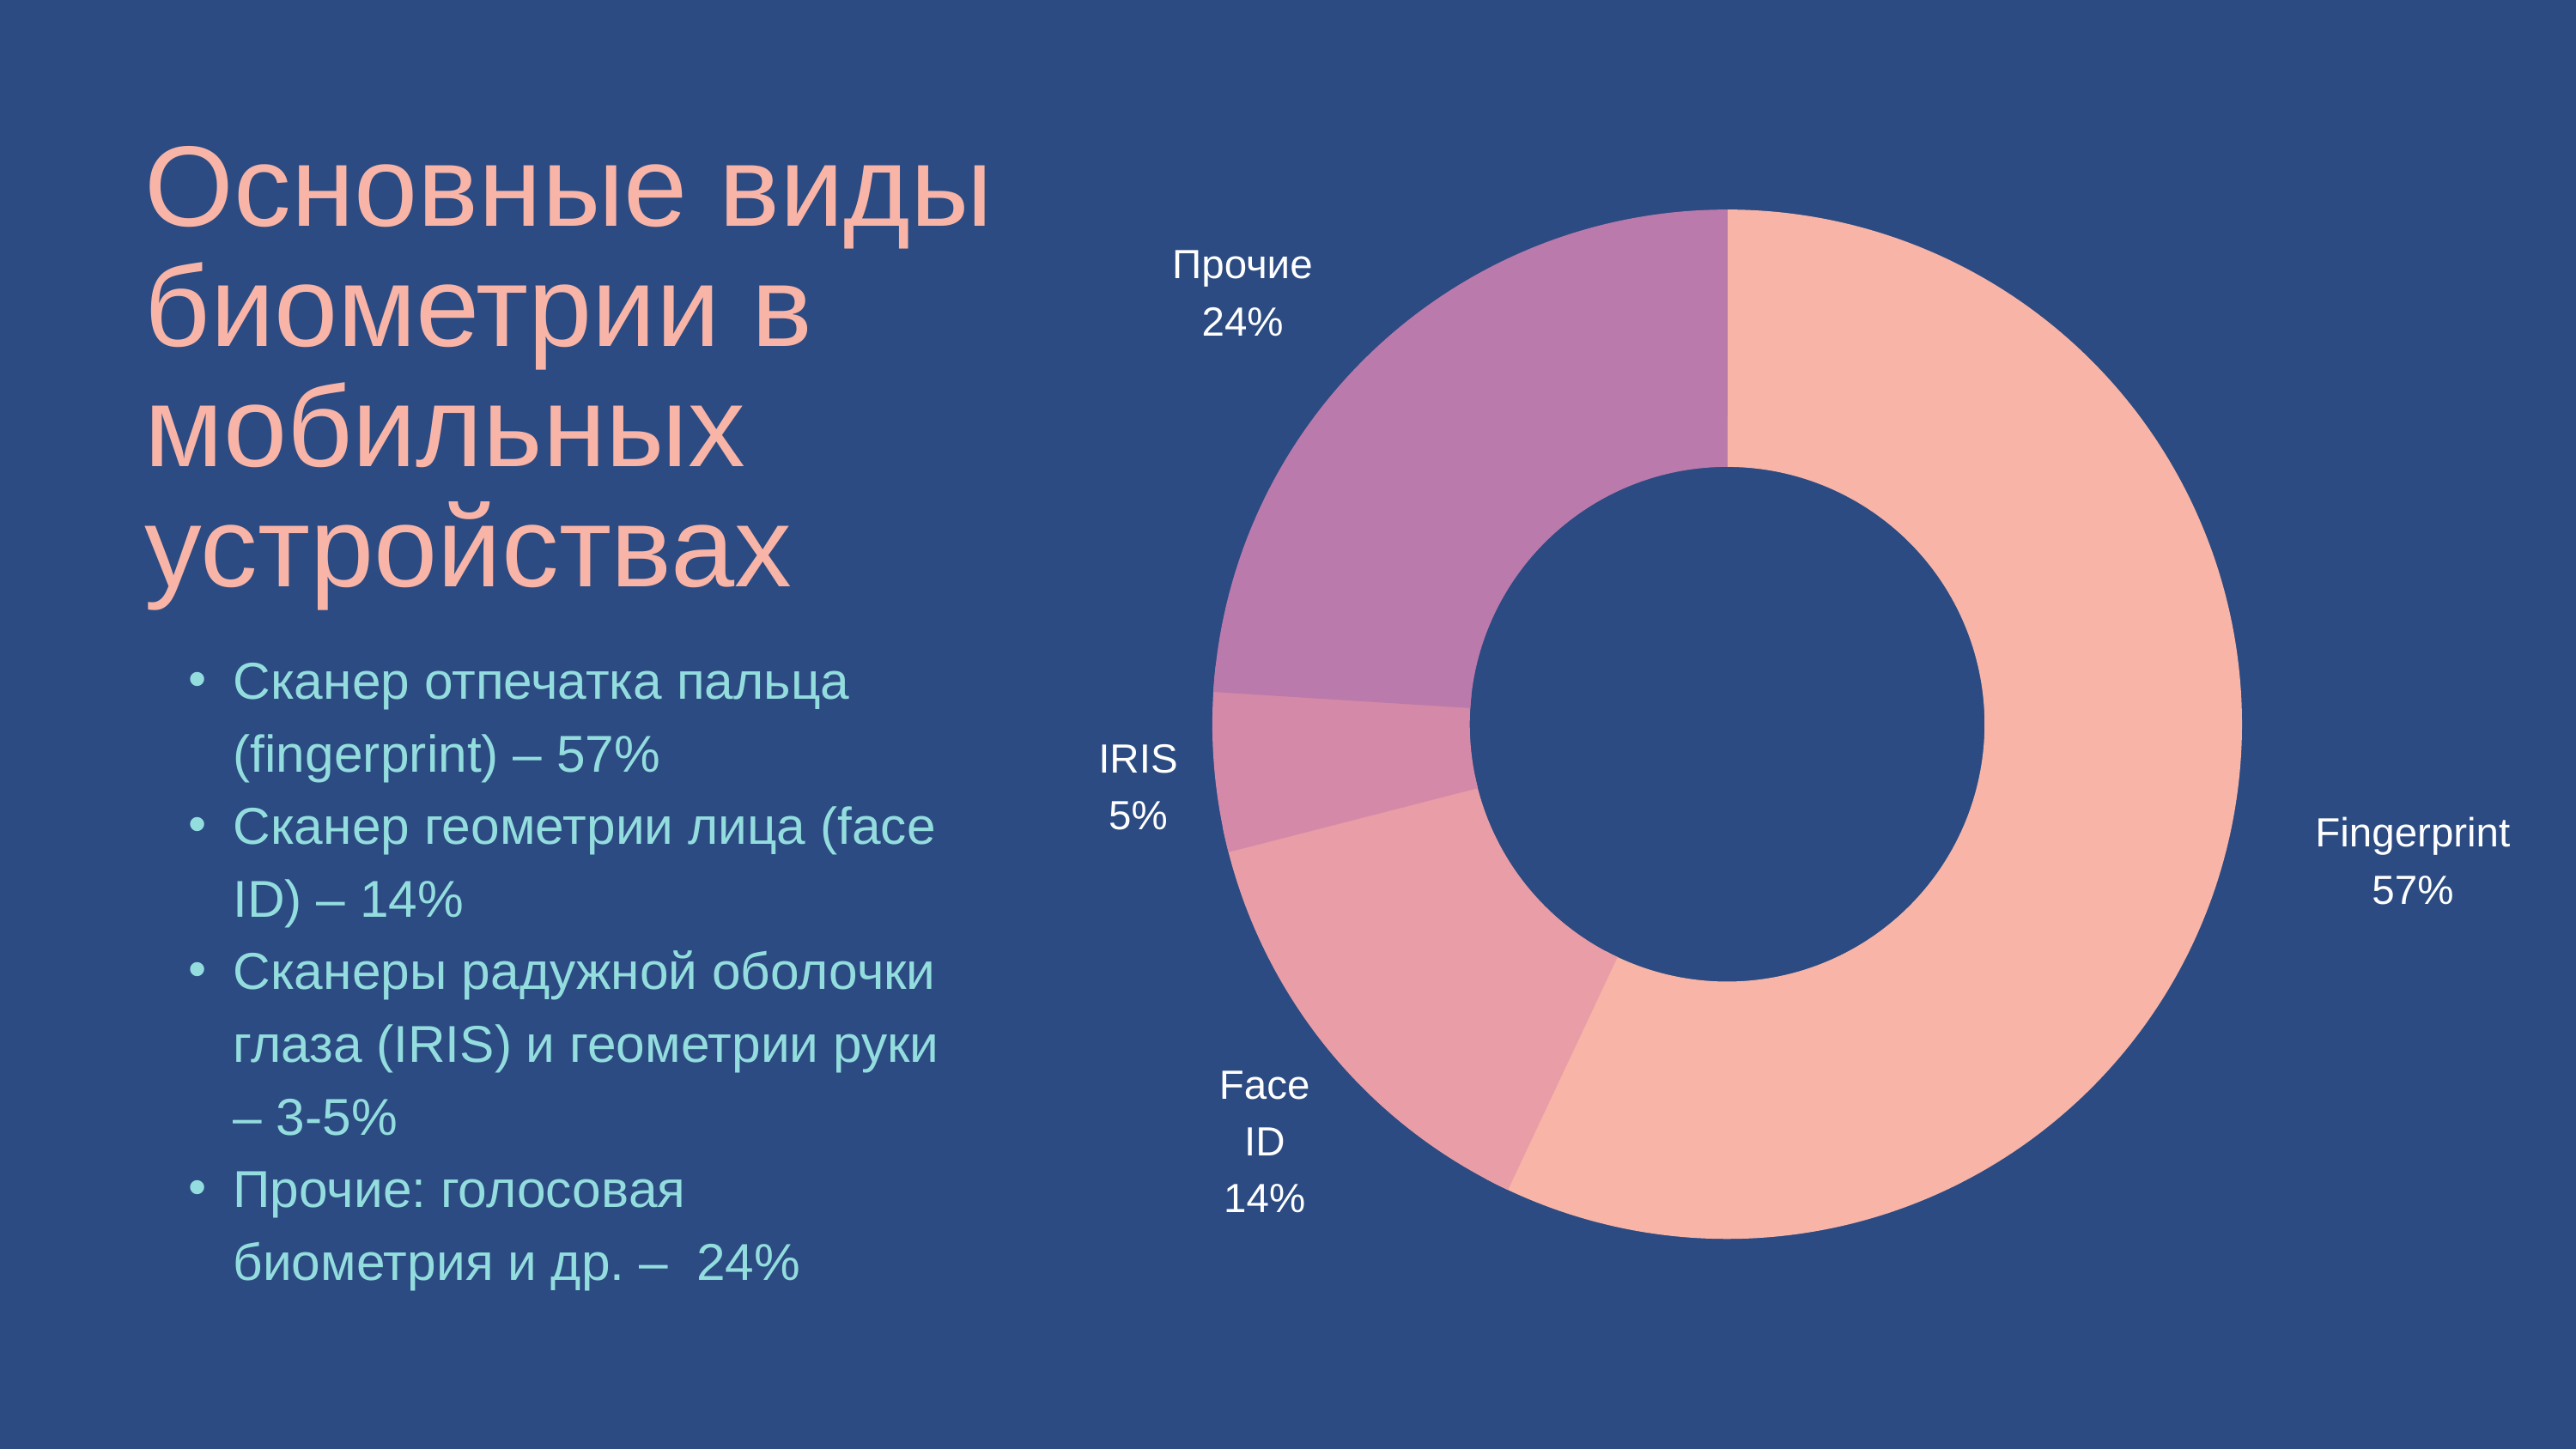

Основные виды биометрии в мобильных устройствах

Прочие
24%
IRIS
5%
Fingerprint
57%
Face ID
14%
Сканер отпечатка пальца (fingerprint) – 57%
Сканер геометрии лица (face ID) – 14%
Сканеры радужной оболочки глаза (IRIS) и геометрии руки – 3-5%
Прочие: голосовая биометрия и др. –  24%